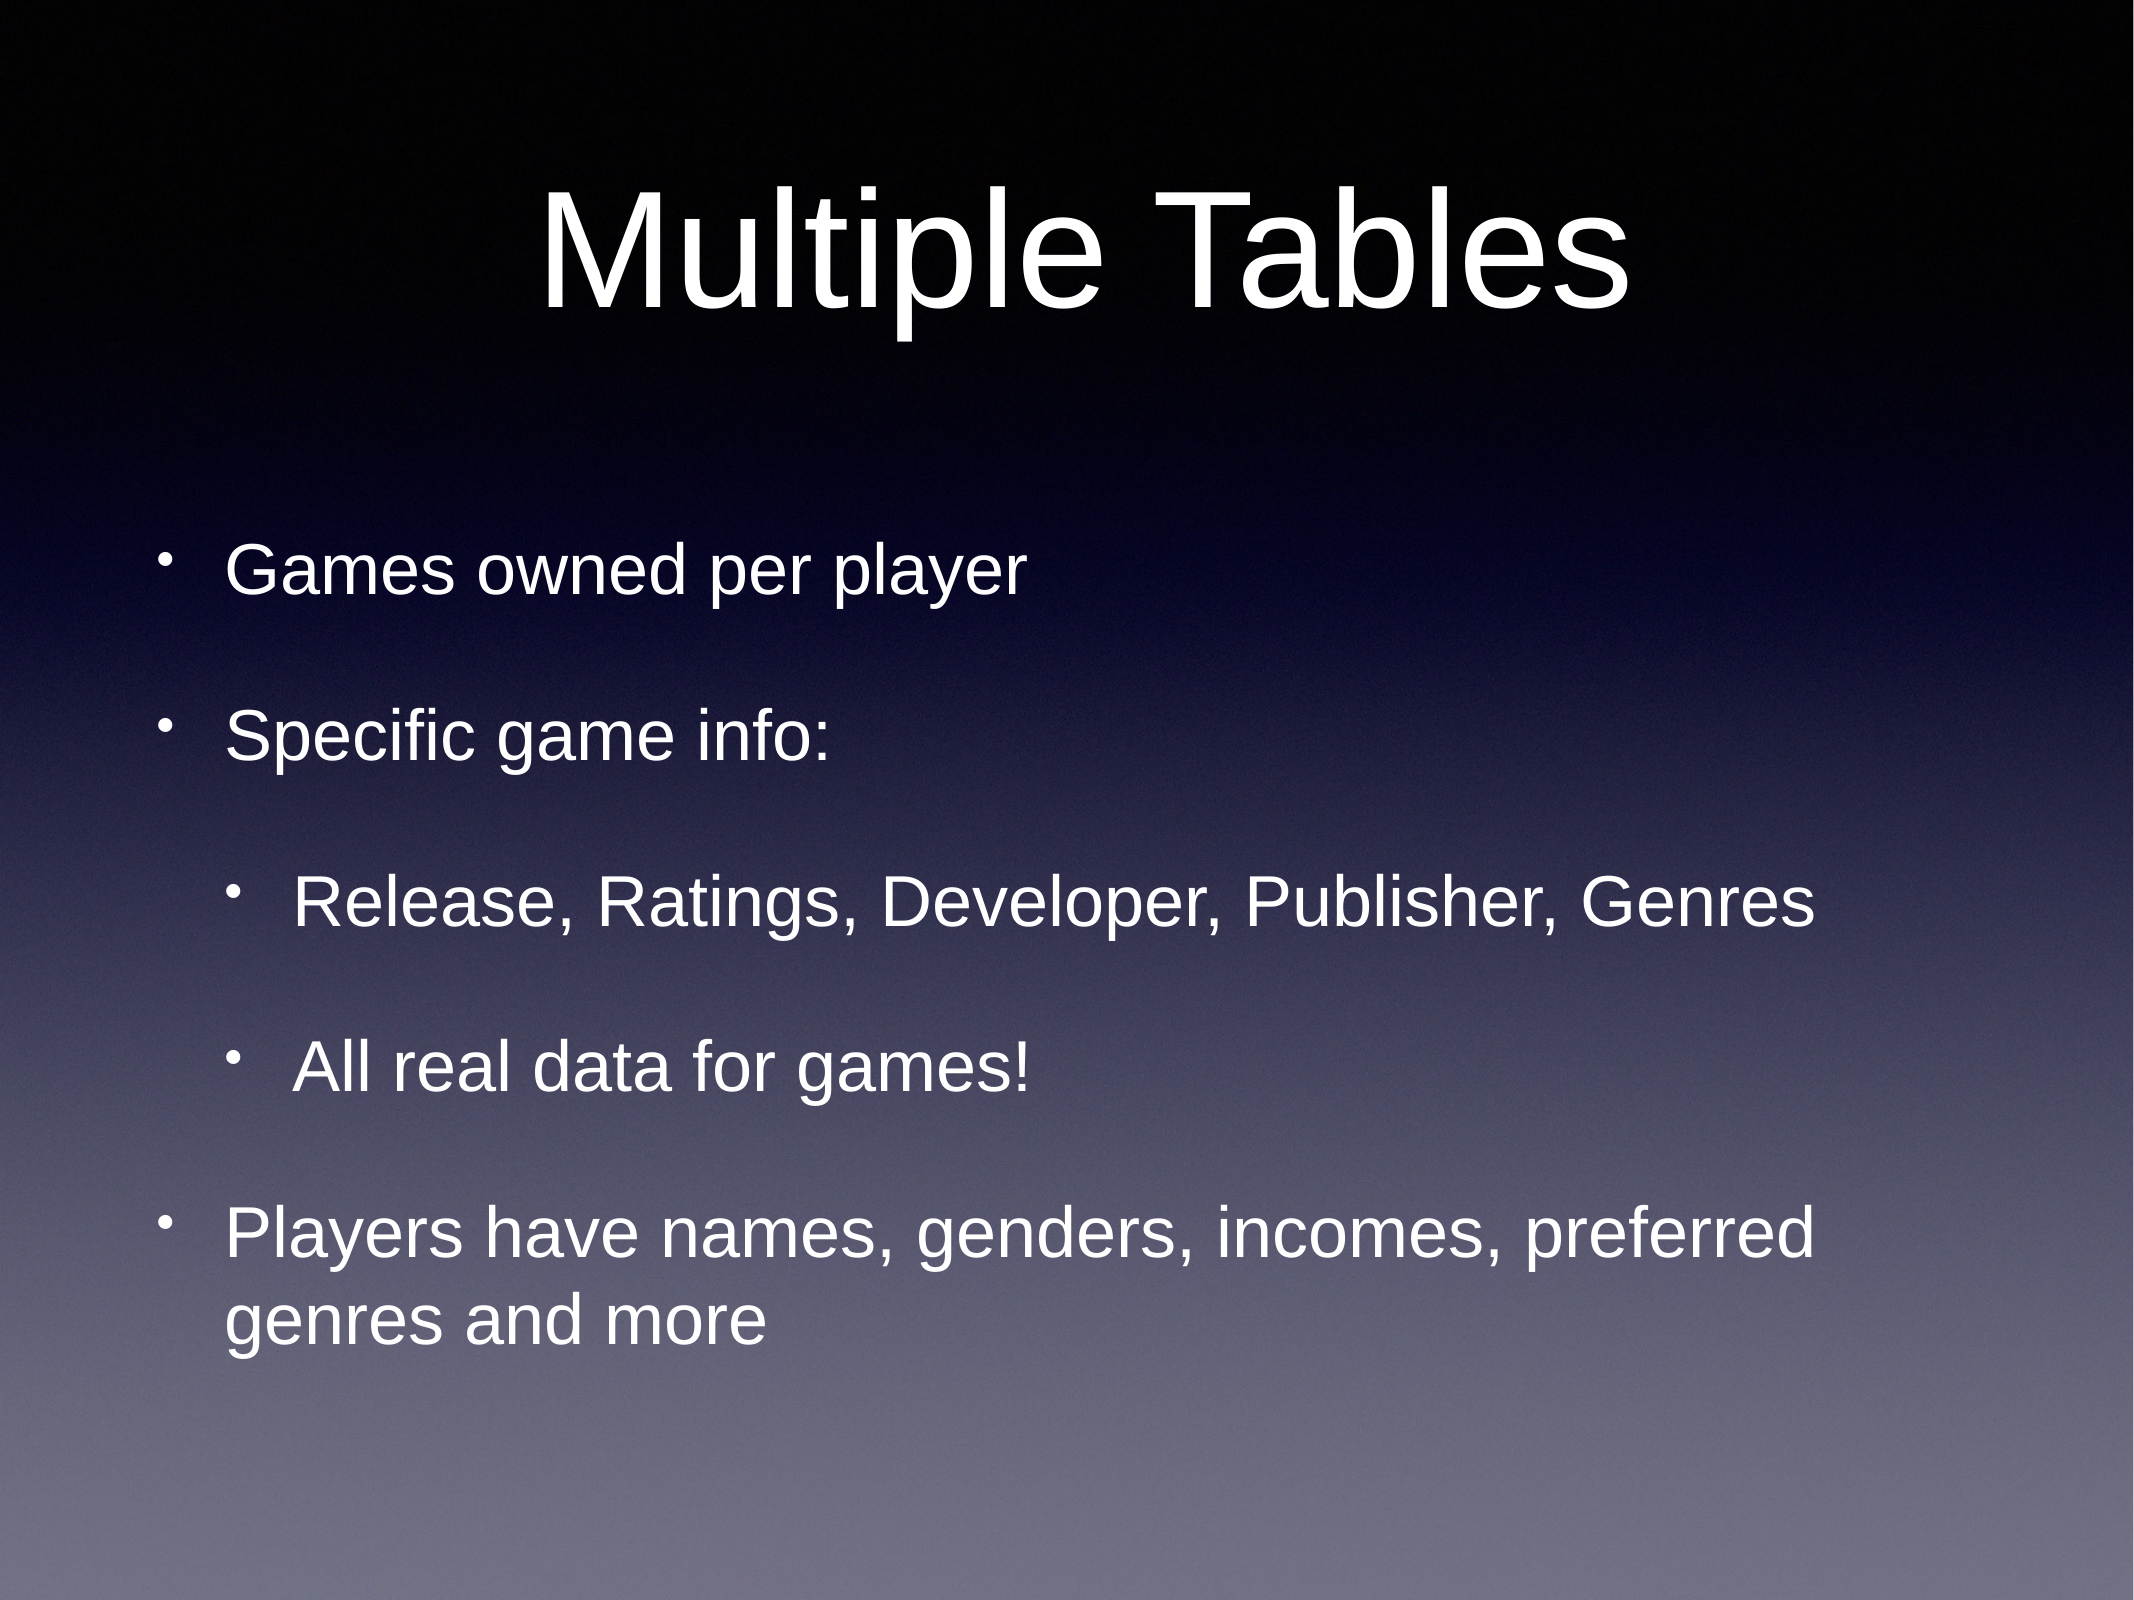

# Multiple Tables
Games owned per player
Specific game info:
Release, Ratings, Developer, Publisher, Genres
All real data for games!
Players have names, genders, incomes, preferred genres and more